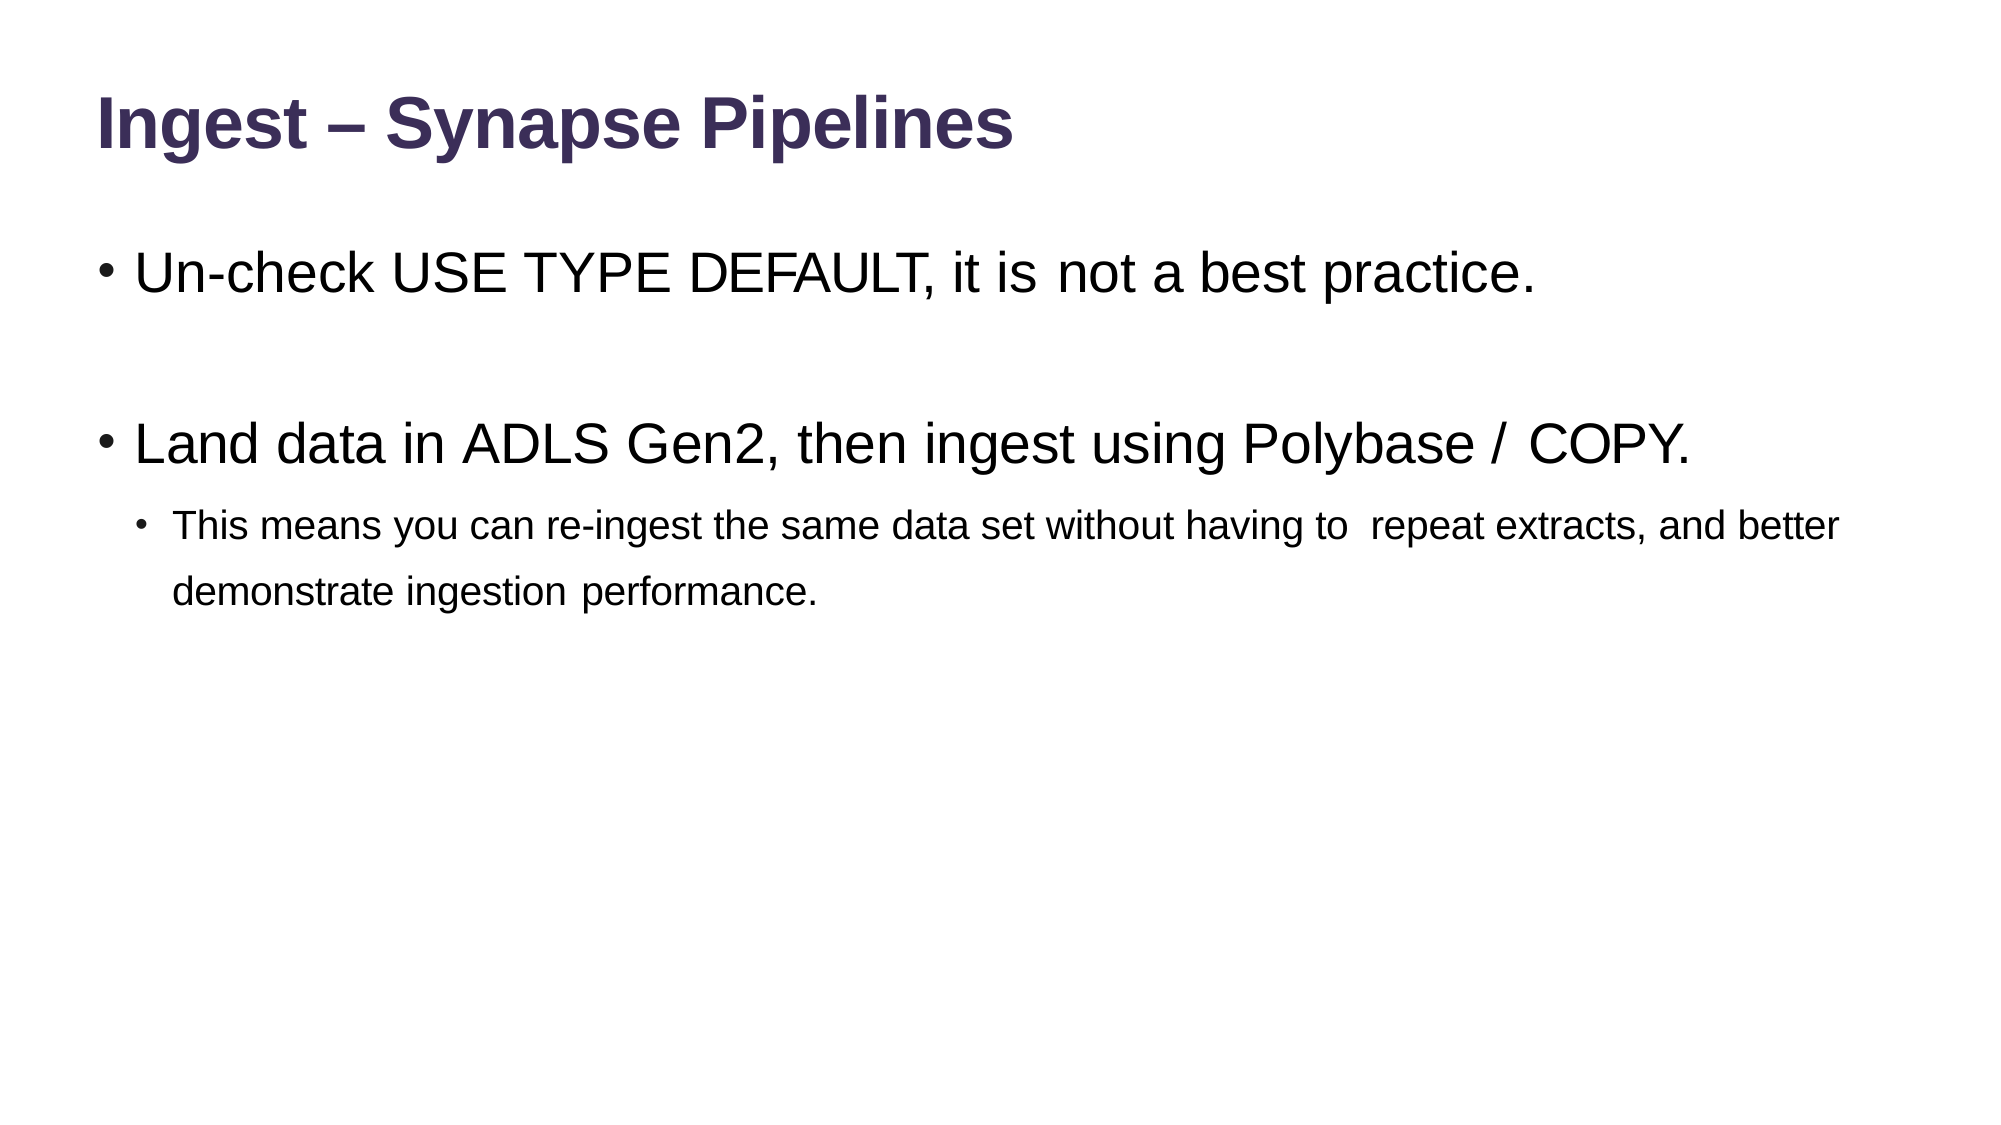

# Ingest – Synapse Pipelines
Un-check USE TYPE DEFAULT, it is not a best practice.

Land data in ADLS Gen2, then ingest using Polybase / COPY.
This means you can re-ingest the same data set without having to  repeat extracts, and better demonstrate ingestion performance.